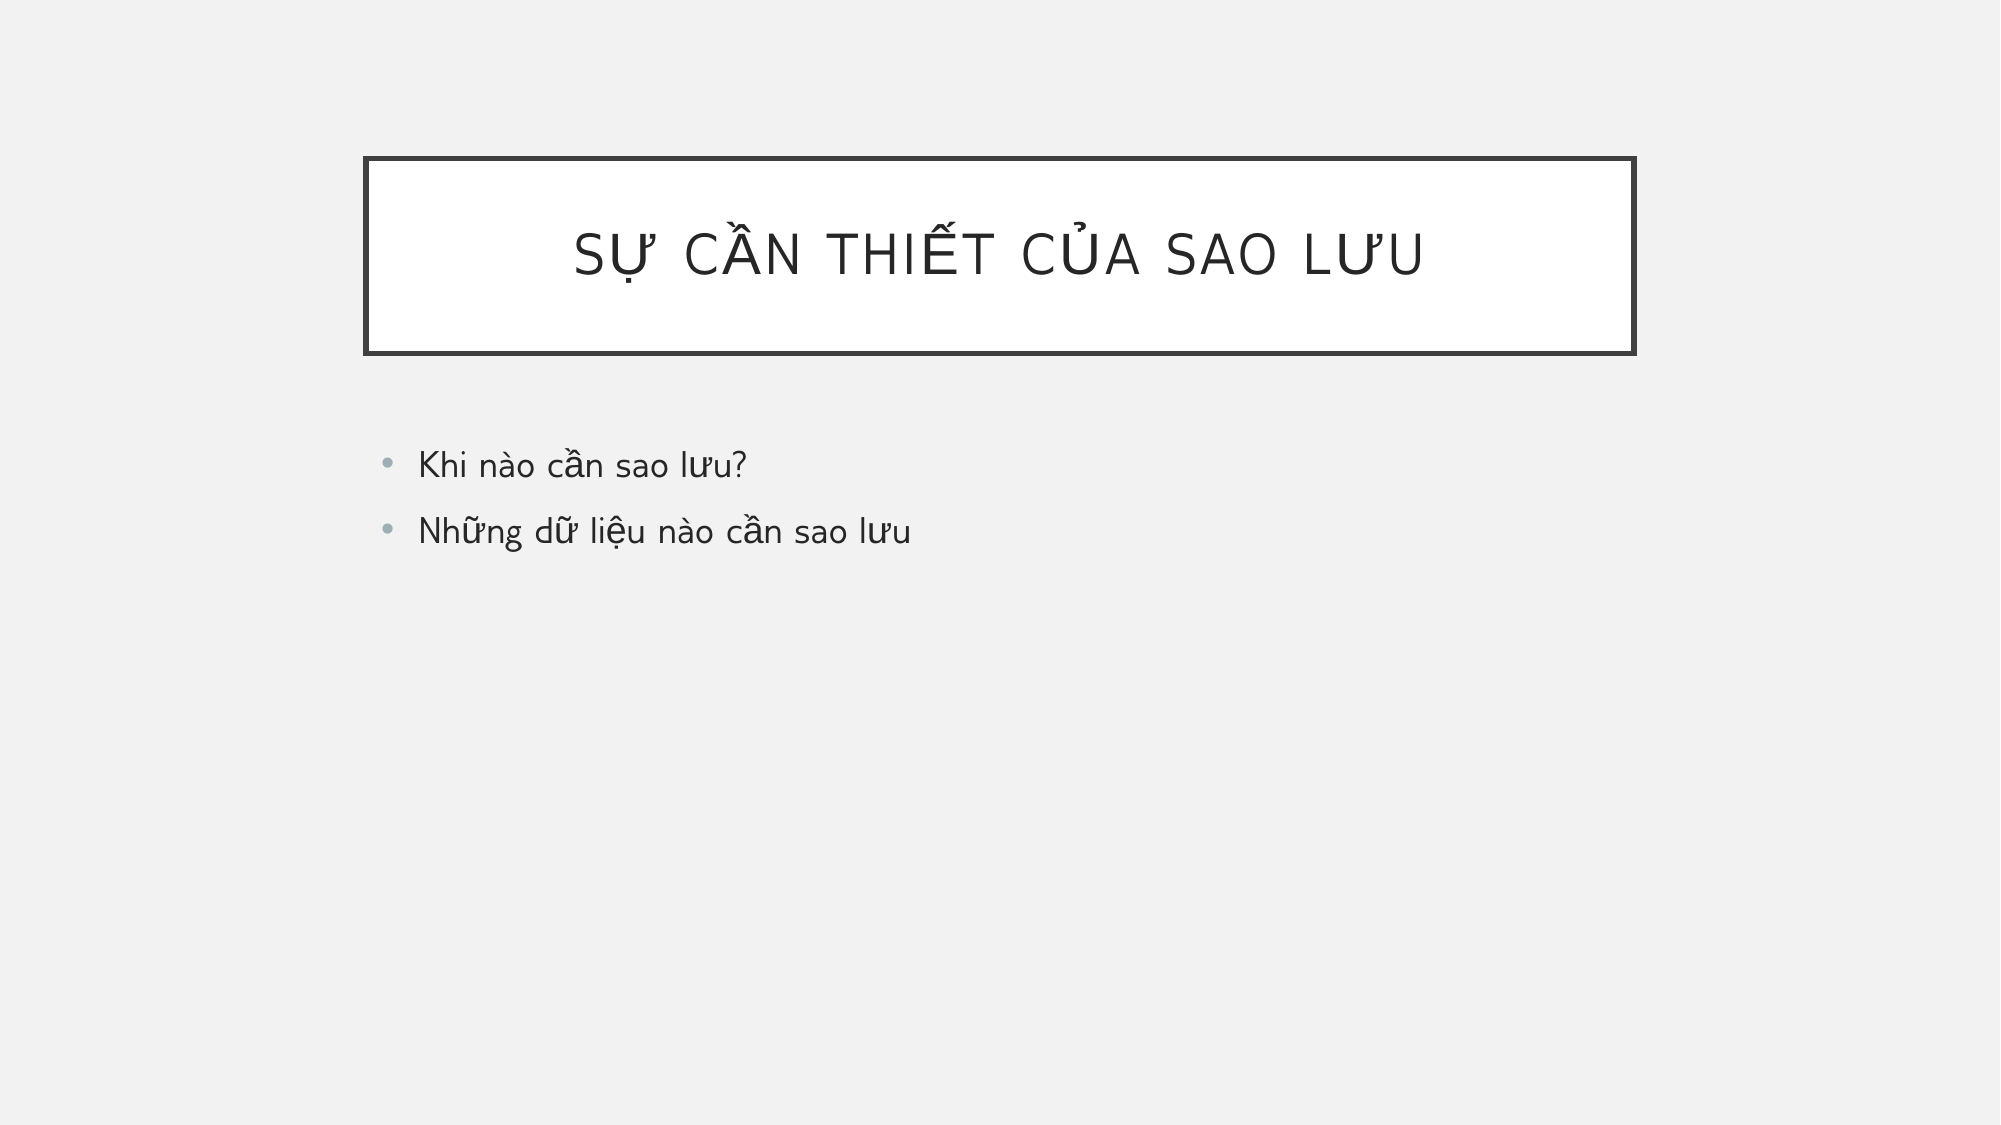

# Sự cần thiết của sao lưu
Khi nào cần sao lưu?
Những dữ liệu nào cần sao lưu